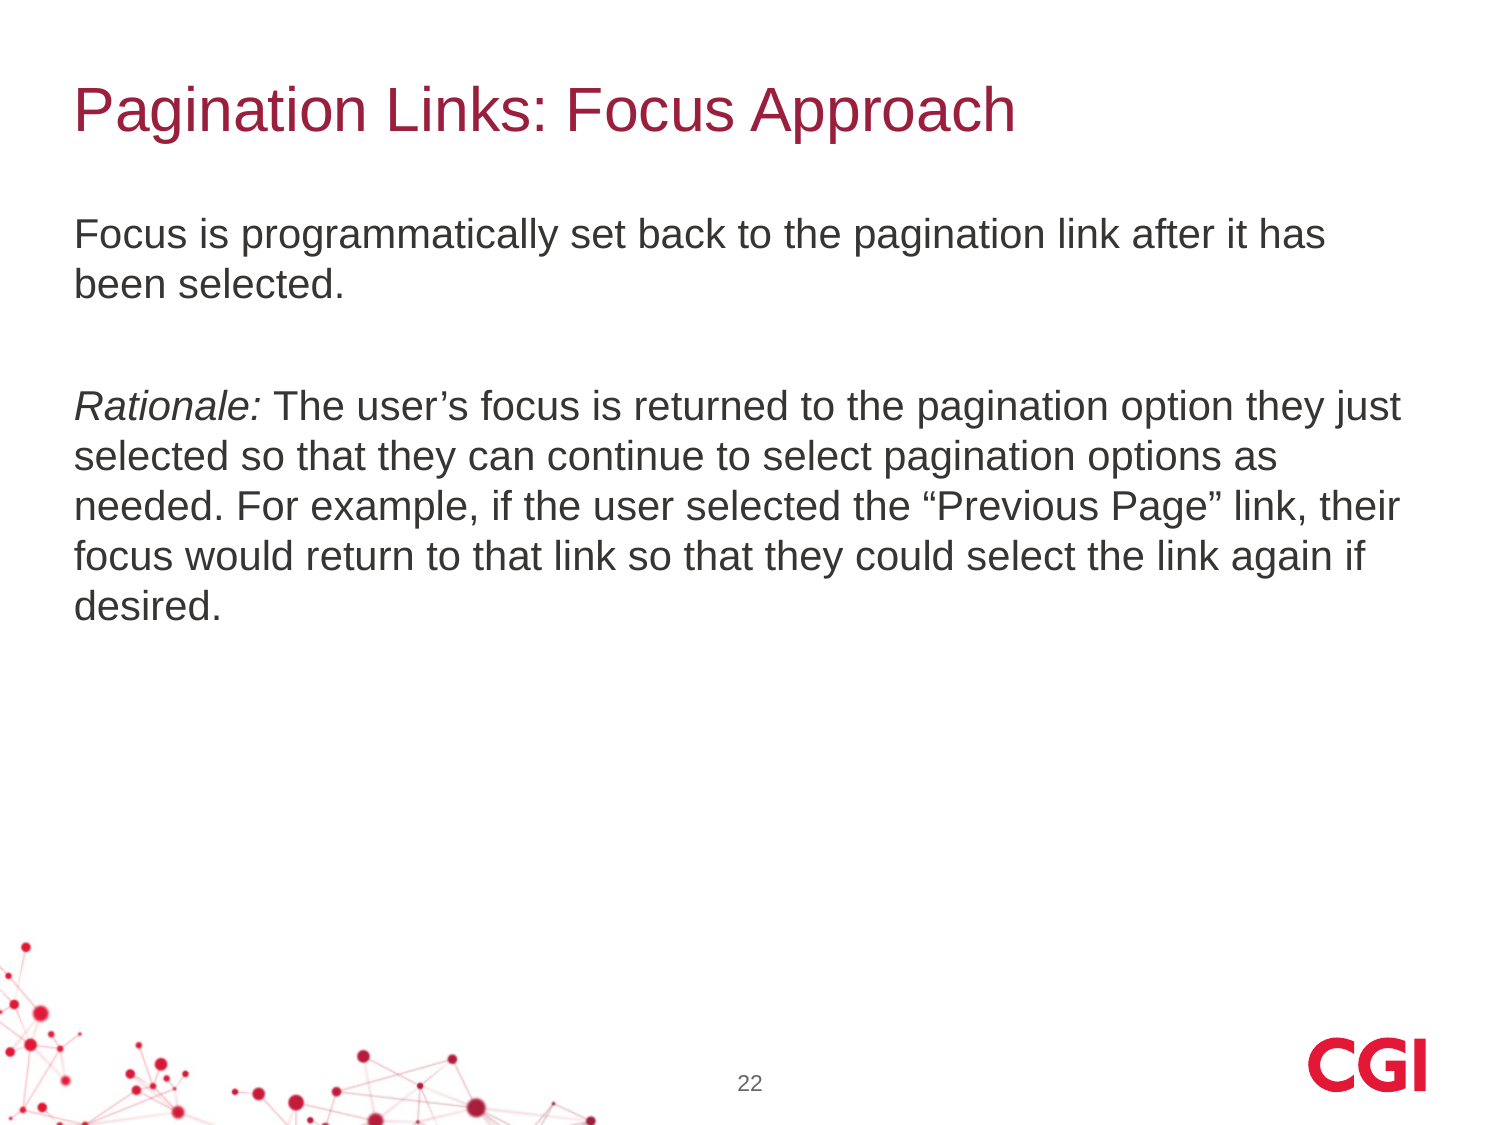

# Pagination Links: Focus Approach
Focus is programmatically set back to the pagination link after it has been selected.

Rationale: The user’s focus is returned to the pagination option they just selected so that they can continue to select pagination options as needed. For example, if the user selected the “Previous Page” link, their focus would return to that link so that they could select the link again if desired.
22